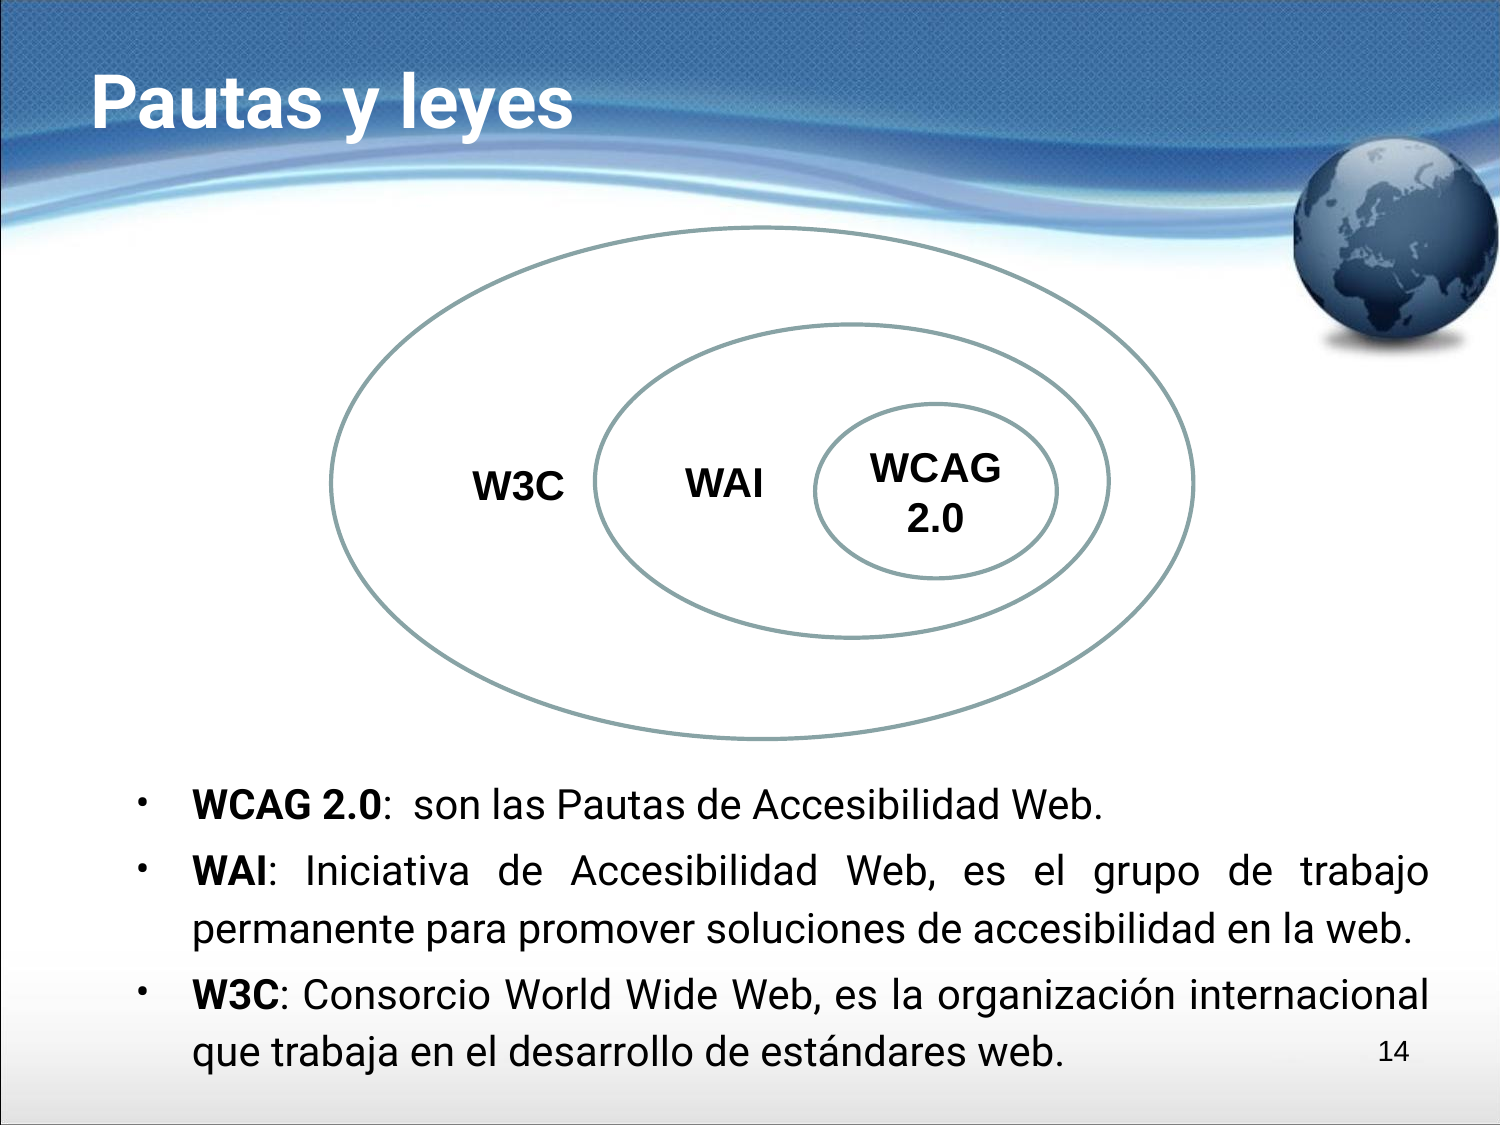

# Pautas y leyes
W3C
WAI
WCAG 2.0
WCAG 2.0:  son las Pautas de Accesibilidad Web.
WAI: Iniciativa de Accesibilidad Web, es el grupo de trabajo permanente para promover soluciones de accesibilidad en la web.
W3C: Consorcio World Wide Web, es la organización internacional que trabaja en el desarrollo de estándares web.
14